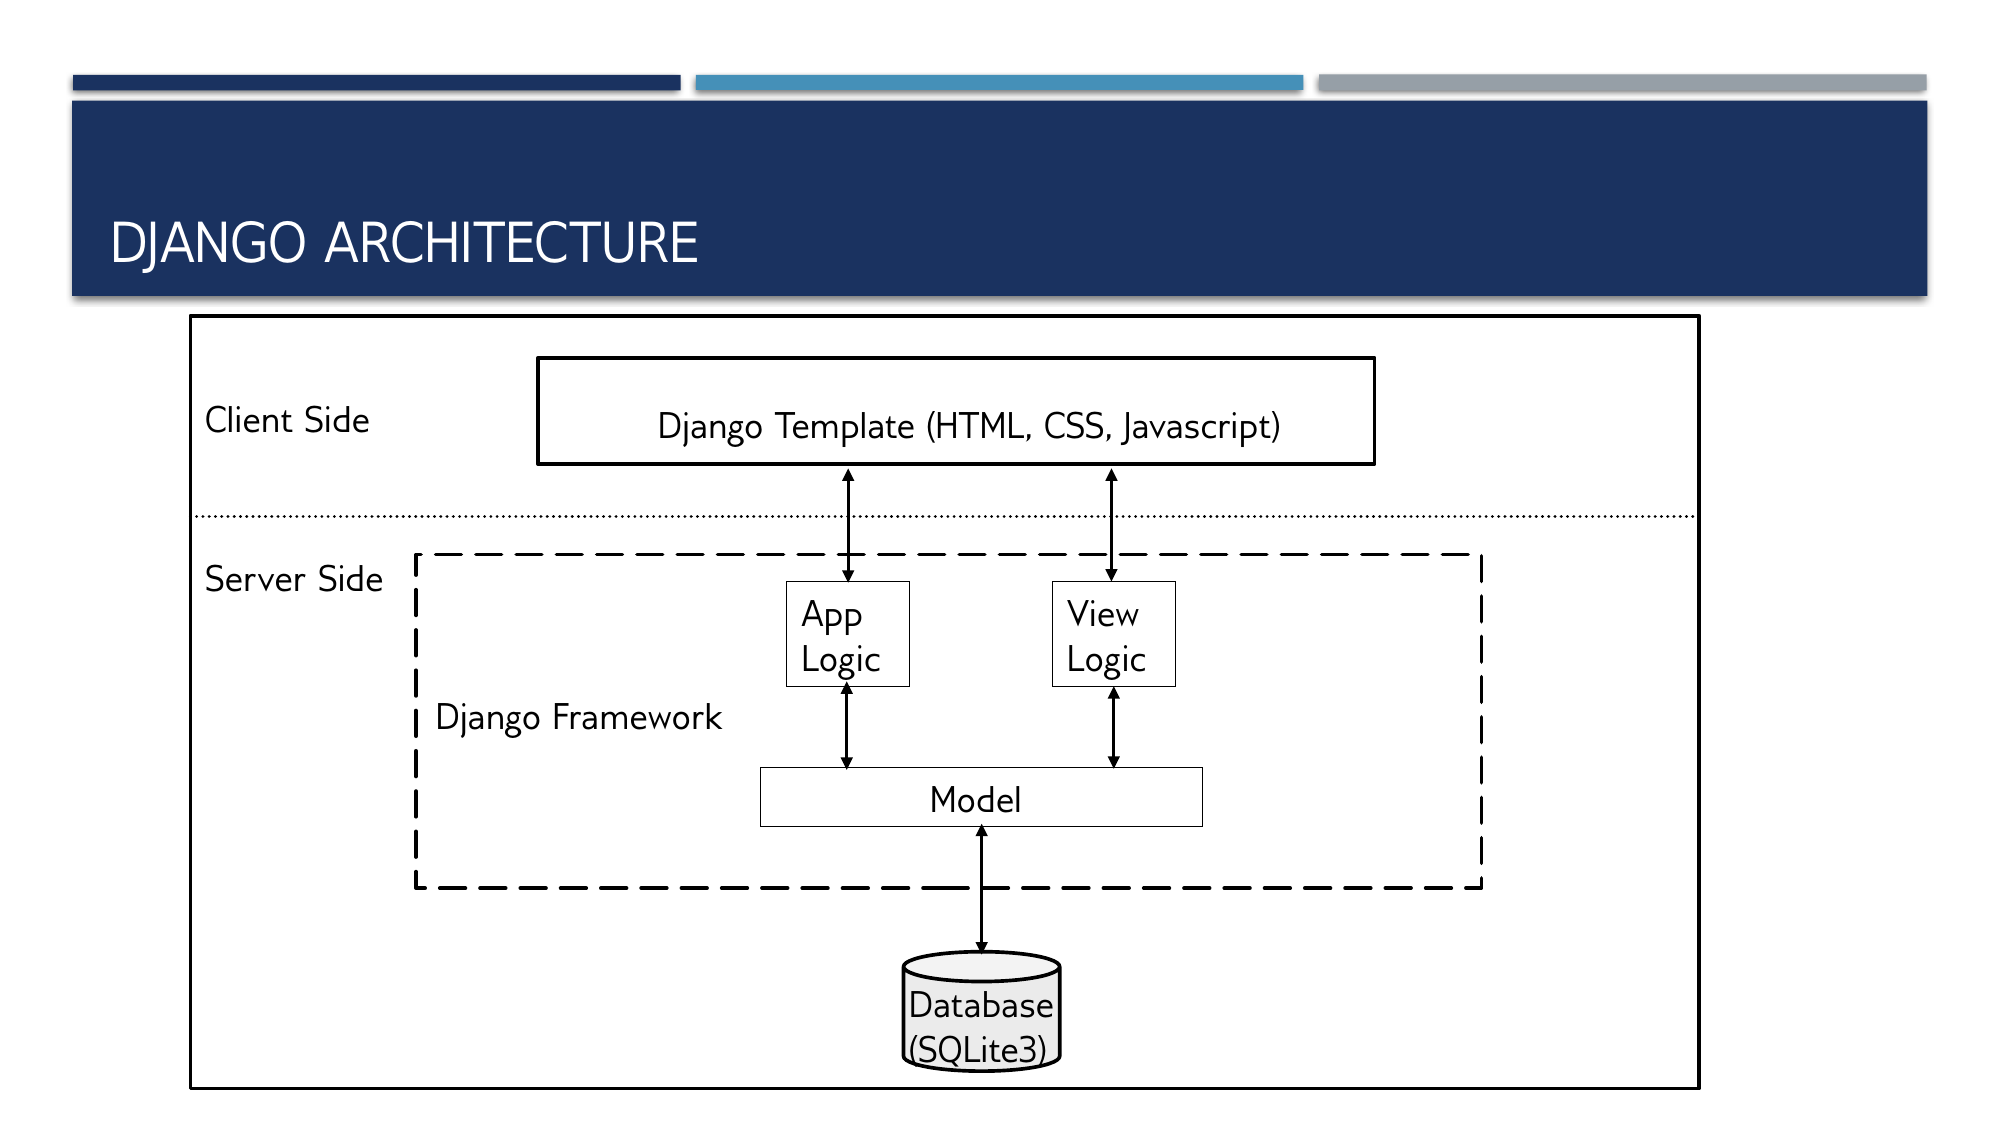

# Django Architecture

Django Template (HTML, CSS, Javascript)
Client Side
Server Side

App Logic
View Logic
Model

Database (SQLite3)
Django Framework